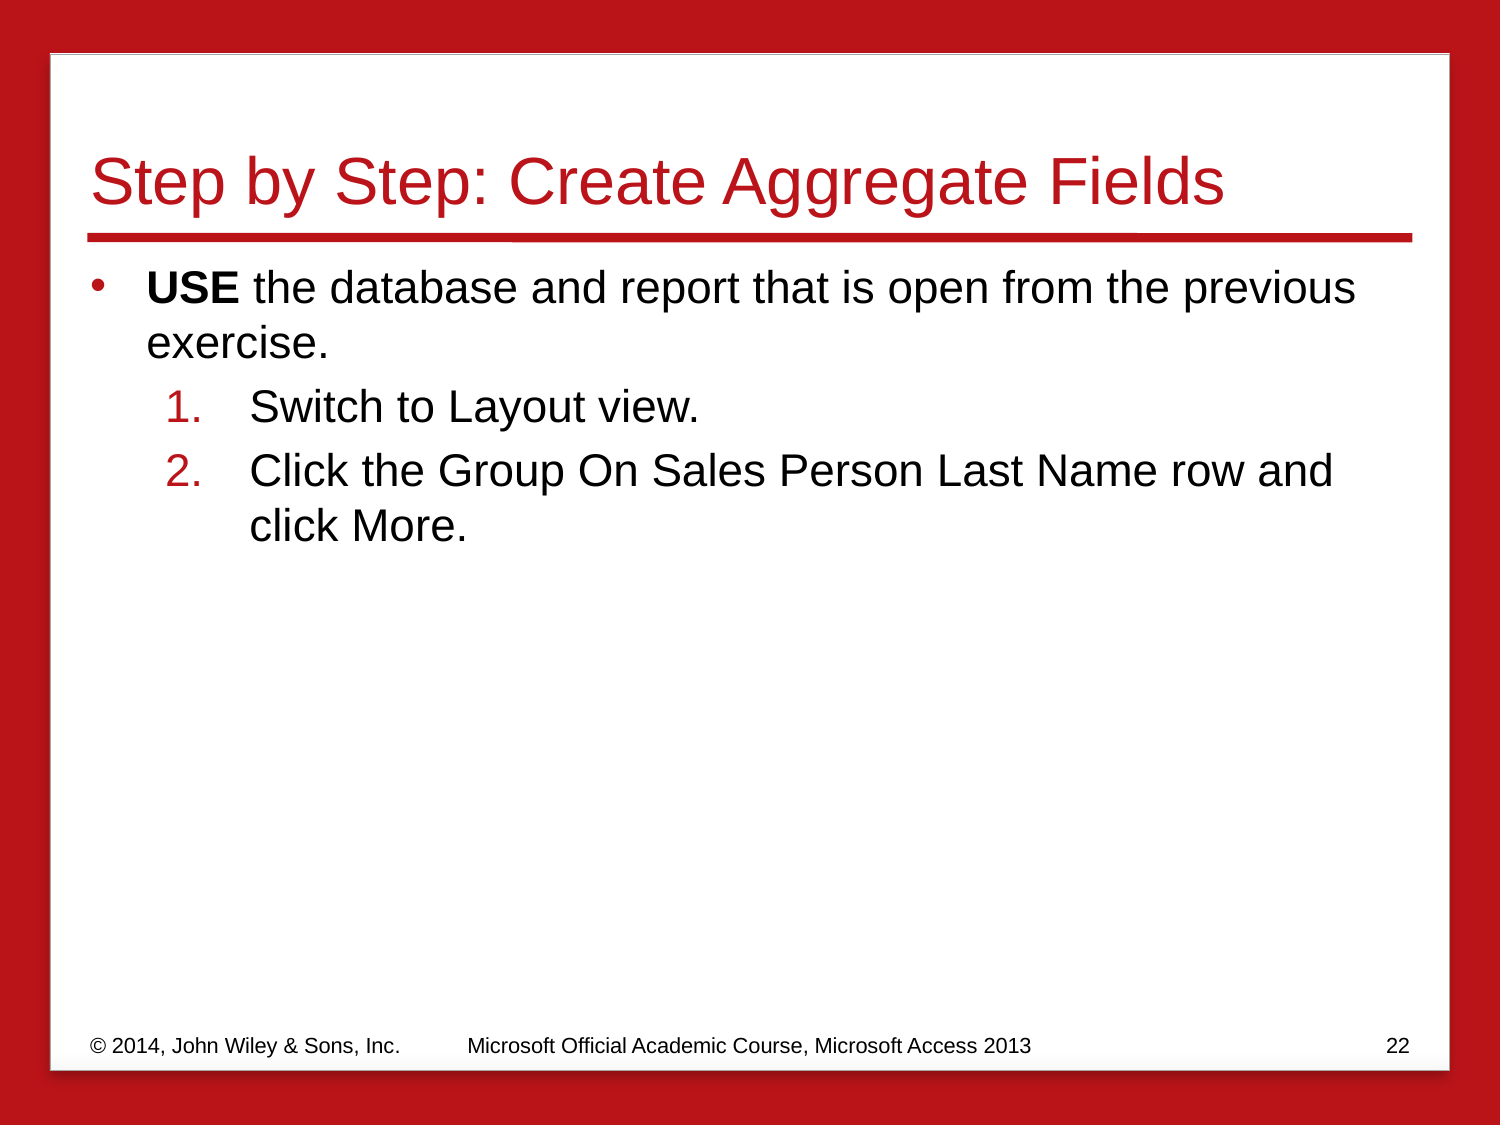

# Step by Step: Create Aggregate Fields
USE the database and report that is open from the previous exercise.
Switch to Layout view.
Click the Group On Sales Person Last Name row and click More.
© 2014, John Wiley & Sons, Inc.
Microsoft Official Academic Course, Microsoft Access 2013
22